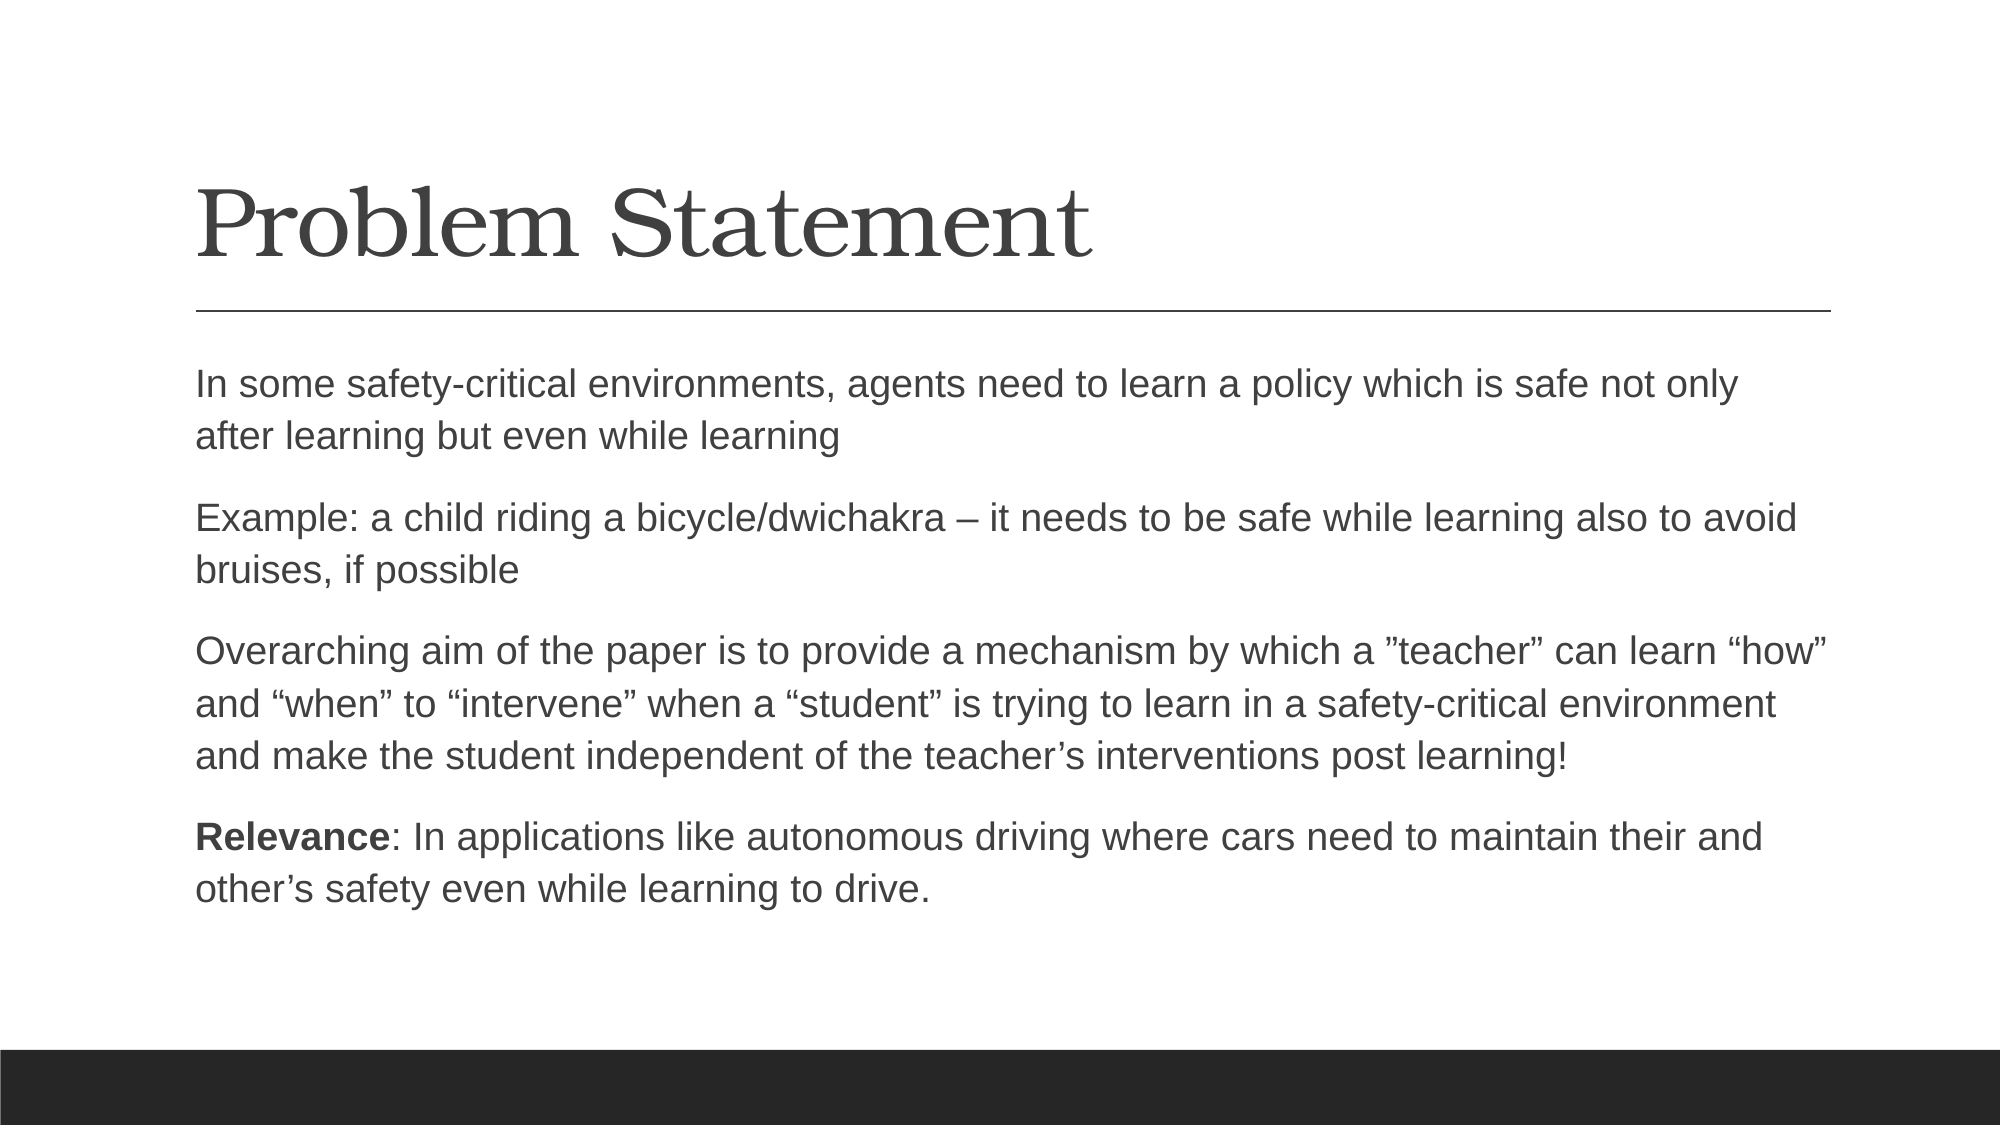

# Problem Statement
In some safety-critical environments, agents need to learn a policy which is safe not only after learning but even while learning
Example: a child riding a bicycle/dwichakra – it needs to be safe while learning also to avoid bruises, if possible
Overarching aim of the paper is to provide a mechanism by which a ”teacher” can learn “how” and “when” to “intervene” when a “student” is trying to learn in a safety-critical environment and make the student independent of the teacher’s interventions post learning!
Relevance: In applications like autonomous driving where cars need to maintain their and other’s safety even while learning to drive.